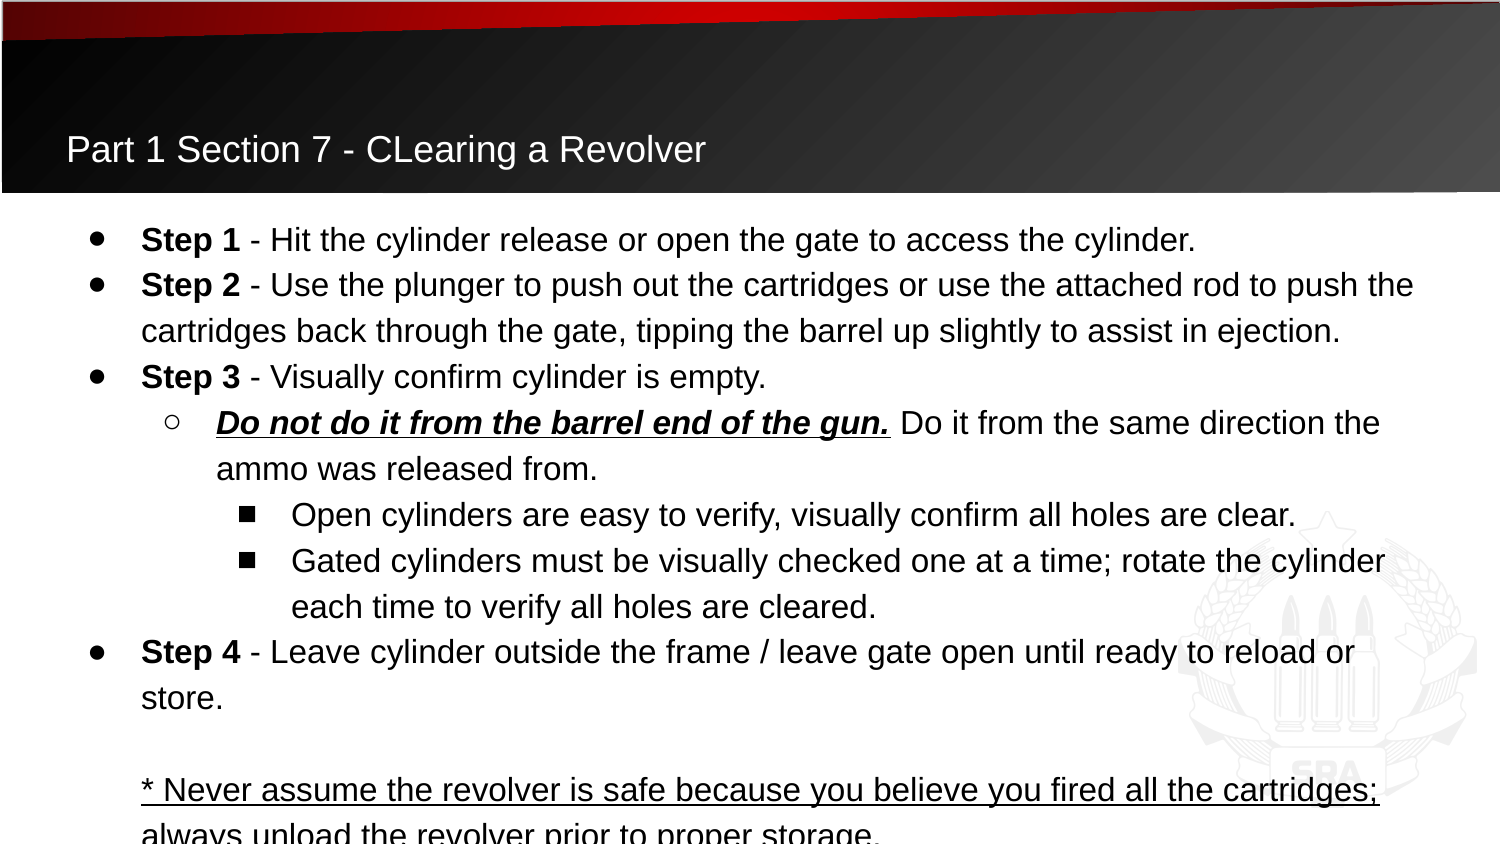

# Part 1 Section 7 - CLearing a Revolver
Step 1 - Hit the cylinder release or open the gate to access the cylinder.
Step 2 - Use the plunger to push out the cartridges or use the attached rod to push the cartridges back through the gate, tipping the barrel up slightly to assist in ejection.
Step 3 - Visually confirm cylinder is empty.
Do not do it from the barrel end of the gun. Do it from the same direction the ammo was released from.
Open cylinders are easy to verify, visually confirm all holes are clear.
Gated cylinders must be visually checked one at a time; rotate the cylinder each time to verify all holes are cleared.
Step 4 - Leave cylinder outside the frame / leave gate open until ready to reload or store.

* Never assume the revolver is safe because you believe you fired all the cartridges; always unload the revolver prior to proper storage.